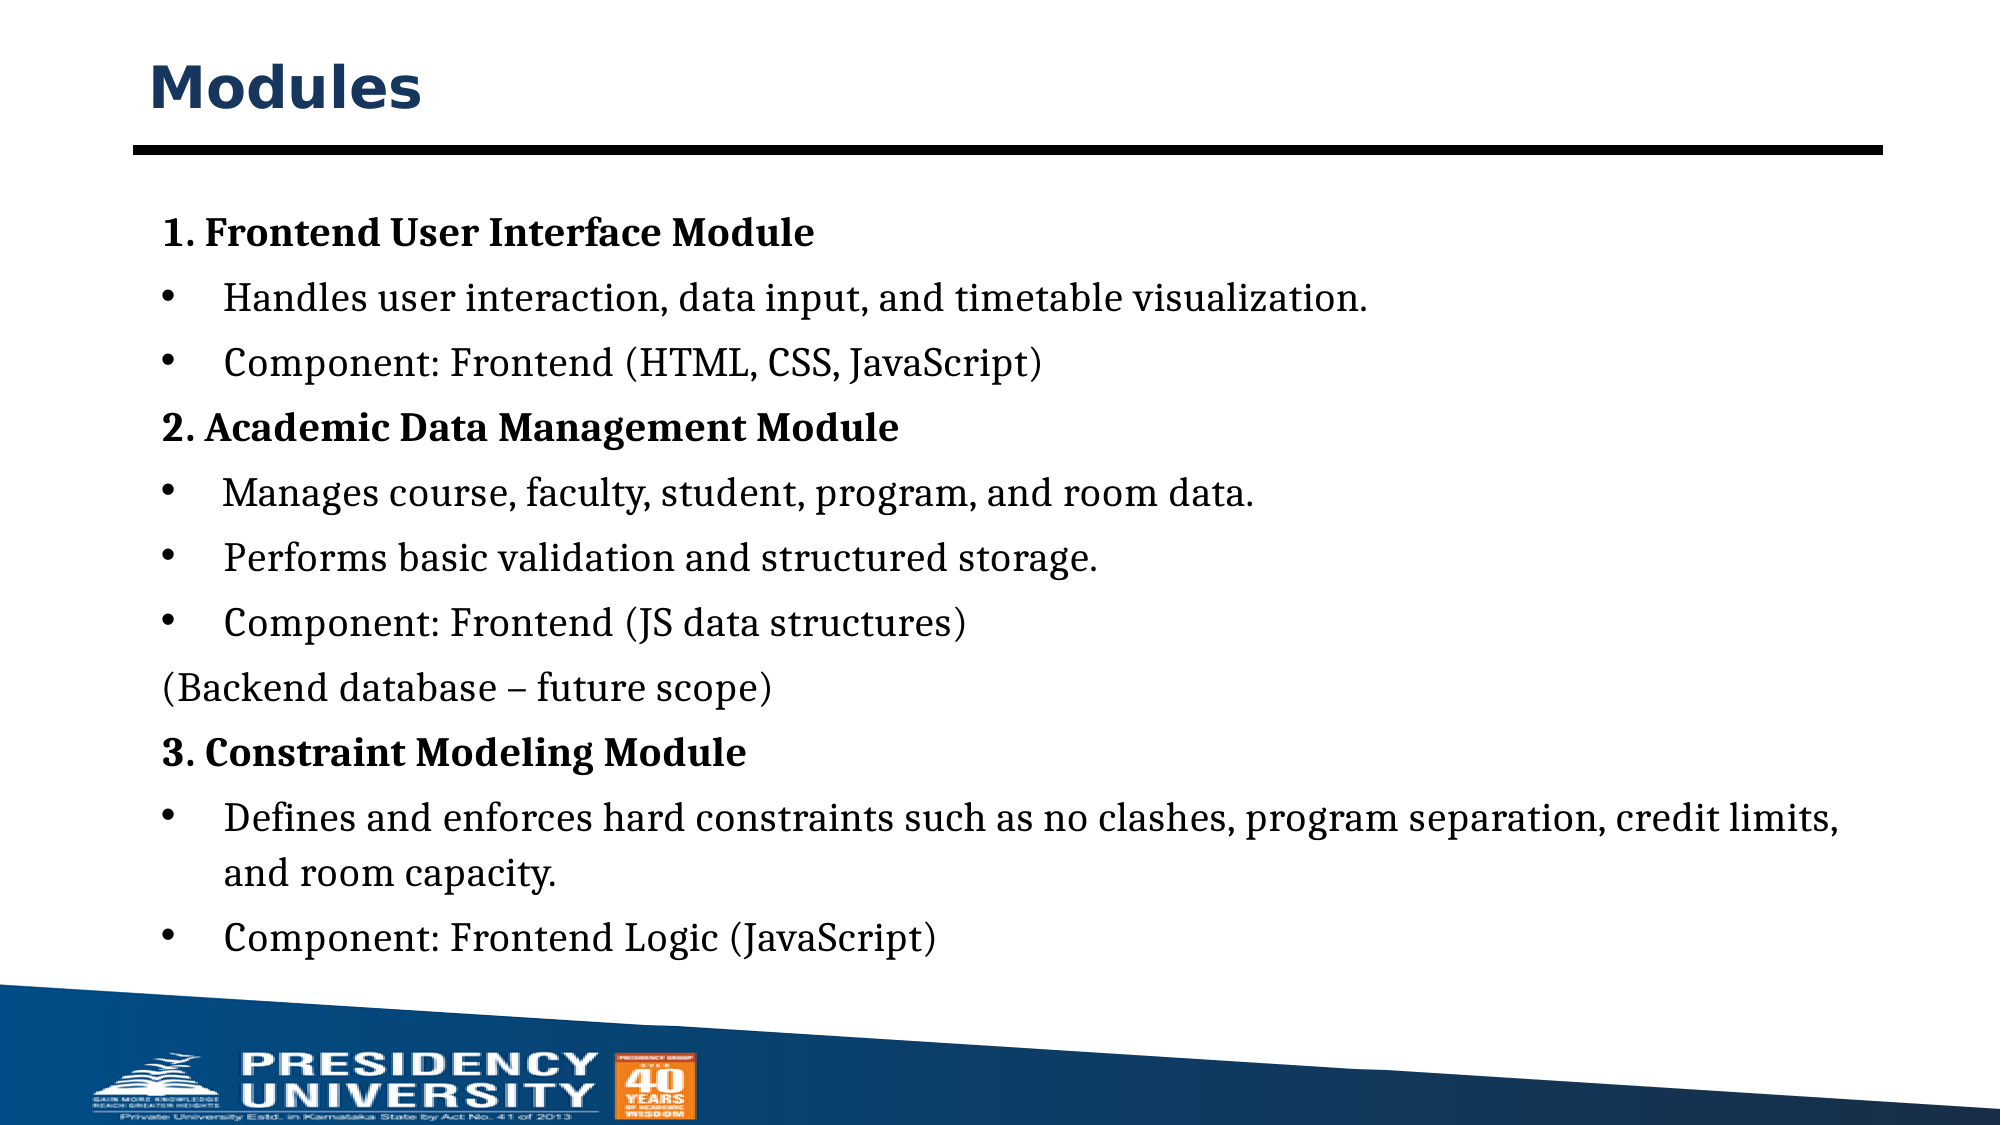

# Modules
1. Frontend User Interface Module
Handles user interaction, data input, and timetable visualization.
Component: Frontend (HTML, CSS, JavaScript)
2. Academic Data Management Module
Manages course, faculty, student, program, and room data.
Performs basic validation and structured storage.
Component: Frontend (JS data structures)
(Backend database – future scope)
3. Constraint Modeling Module
Defines and enforces hard constraints such as no clashes, program separation, credit limits, and room capacity.
Component: Frontend Logic (JavaScript)